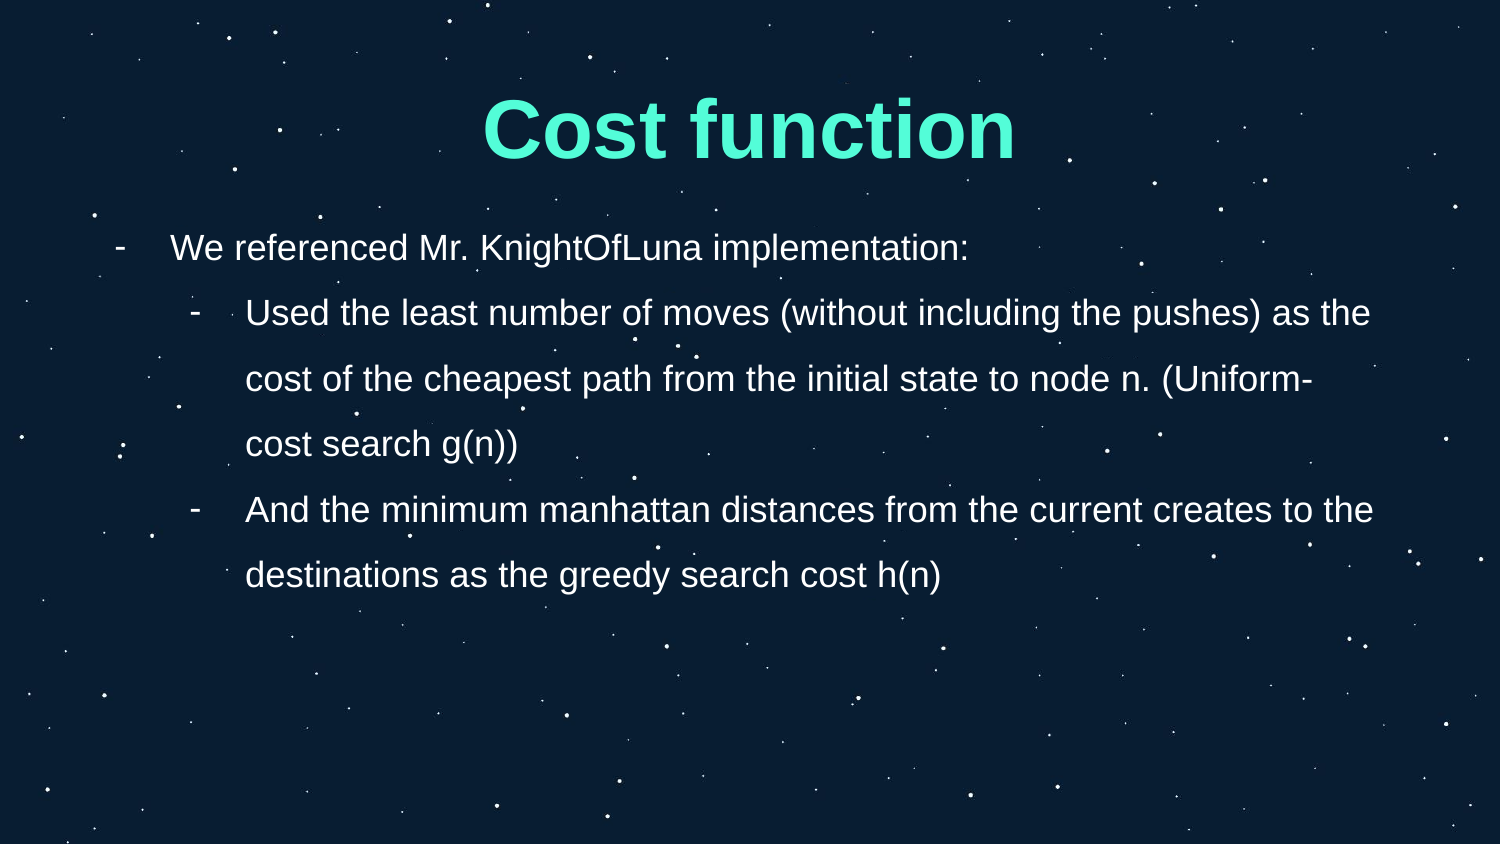

# Cost function
We referenced Mr. KnightOfLuna implementation:
Used the least number of moves (without including the pushes) as the cost of the cheapest path from the initial state to node n. (Uniform-cost search g(n))
And the minimum manhattan distances from the current creates to the destinations as the greedy search cost h(n)